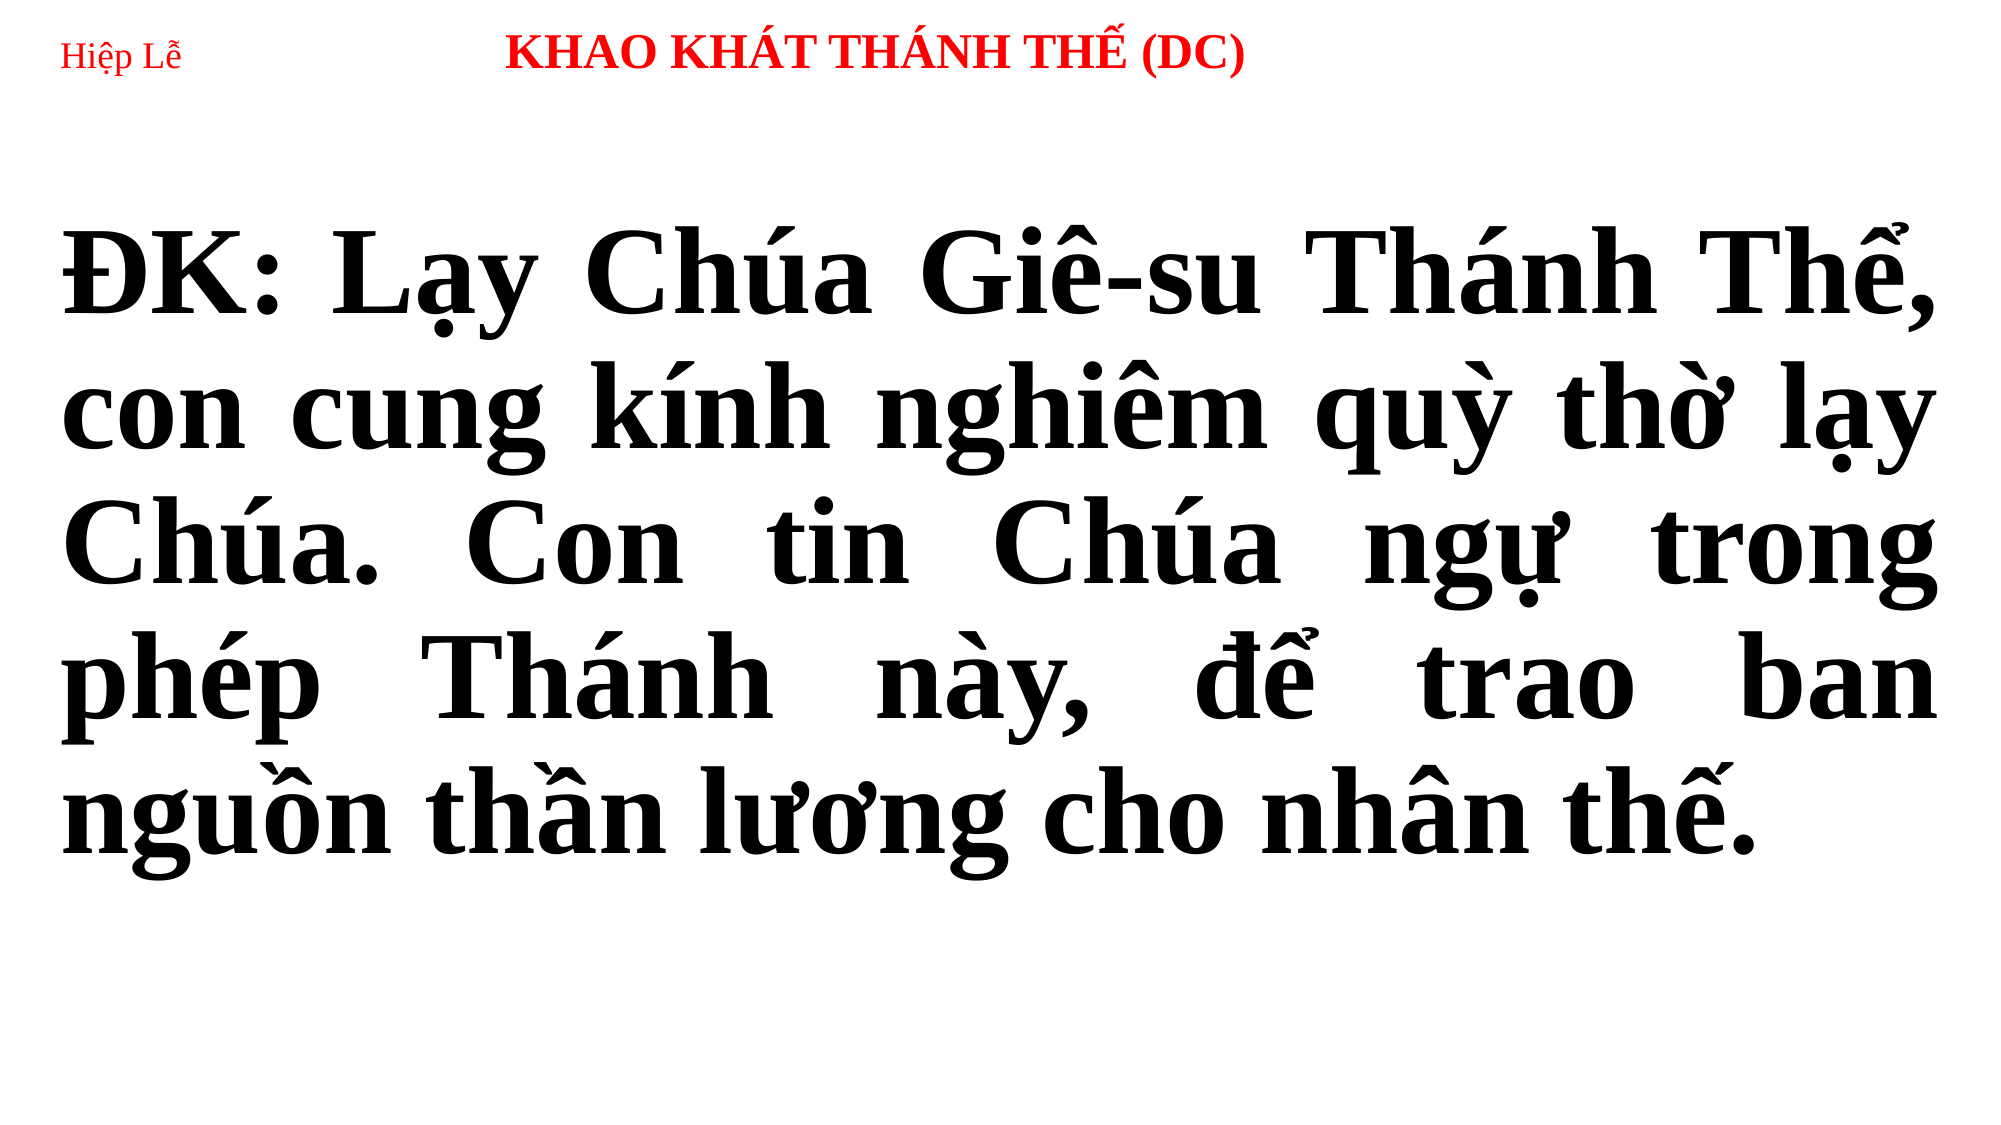

# Hiệp Lễ                                  KHAO KHÁT THÁNH THẾ (DC)
ĐK: Lạy Chúa Giê-su Thánh Thể, con cung kính nghiêm quỳ thờ lạy Chúa. Con tin Chúa ngự trong phép Thánh này, để trao ban nguồn thần lương cho nhân thế.